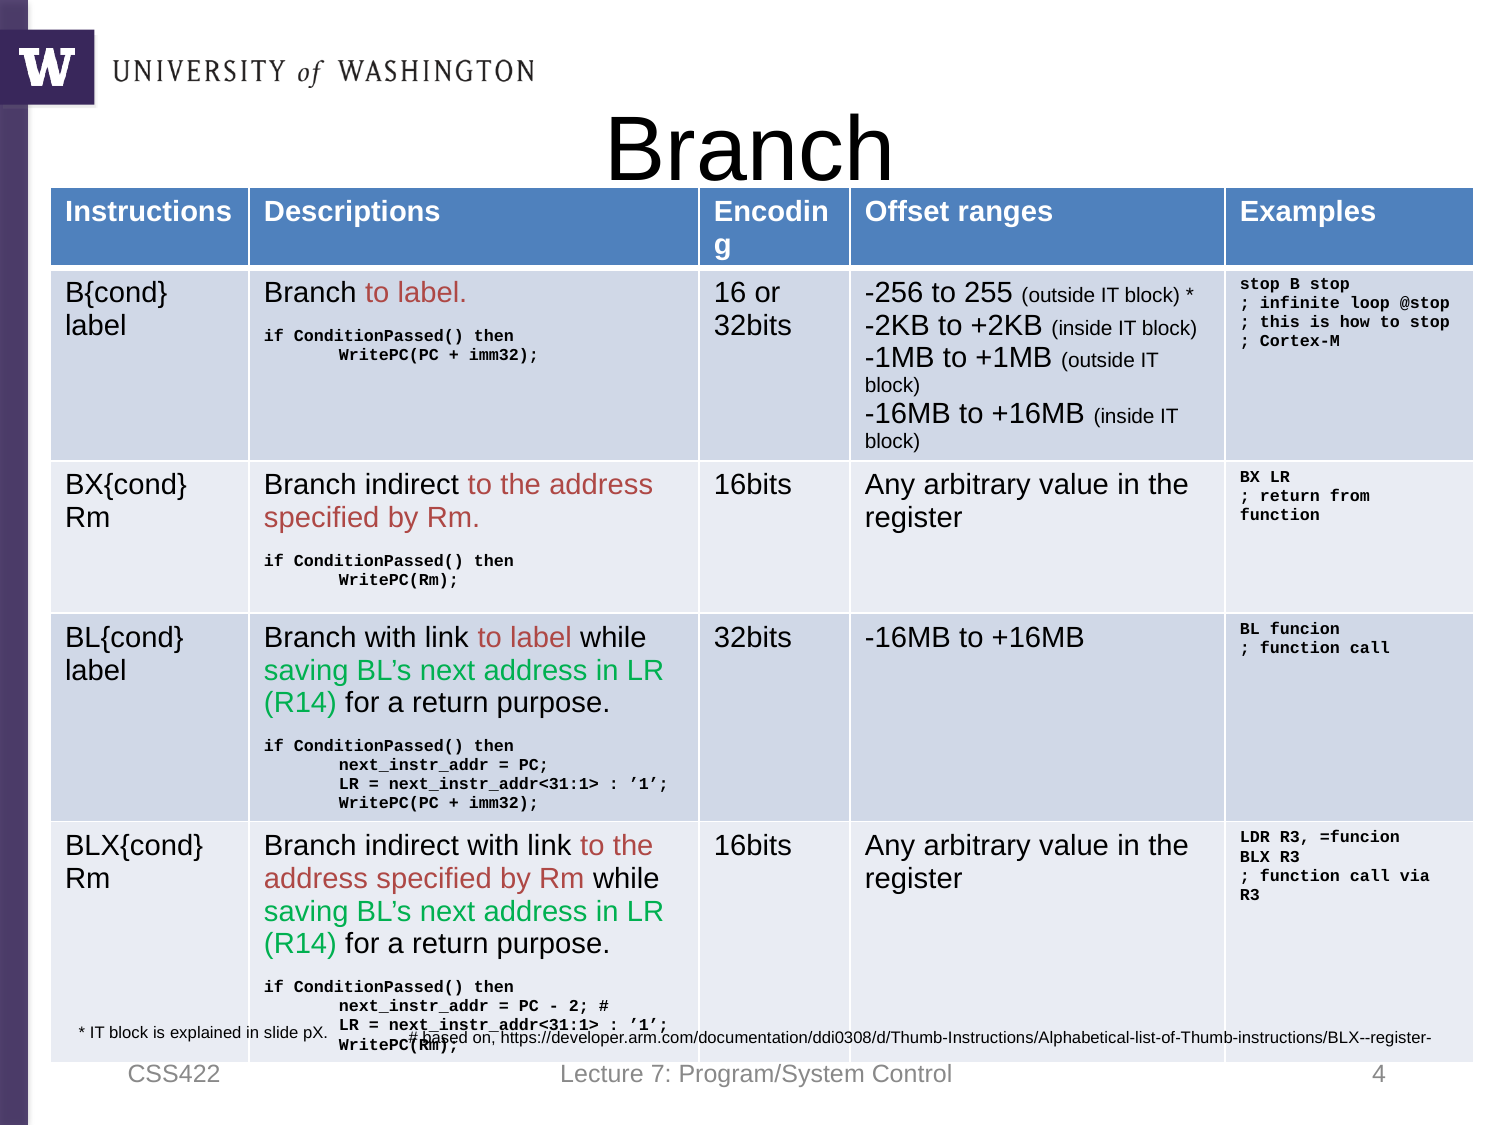

# Branch
| Instructions | Descriptions | Encoding | Offset ranges | Examples |
| --- | --- | --- | --- | --- |
| B{cond} label | Branch to label. if ConditionPassed() then WritePC(PC + imm32); | 16 or 32bits | -256 to 255 (outside IT block) \* -2KB to +2KB (inside IT block) -1MB to +1MB (outside IT block) -16MB to +16MB (inside IT block) | stop B stop ; infinite loop @stop ; this is how to stop ; Cortex-M |
| BX{cond} Rm | Branch indirect to the address specified by Rm. if ConditionPassed() then WritePC(Rm); | 16bits | Any arbitrary value in the register | BX LR ; return from function |
| BL{cond} label | Branch with link to label while saving BL’s next address in LR (R14) for a return purpose. if ConditionPassed() then next\_instr\_addr = PC; LR = next\_instr\_addr<31:1> : ’1’; WritePC(PC + imm32); | 32bits | -16MB to +16MB | BL funcion ; function call |
| BLX{cond} Rm | Branch indirect with link to the address specified by Rm while saving BL’s next address in LR (R14) for a return purpose. if ConditionPassed() then next\_instr\_addr = PC - 2; # LR = next\_instr\_addr<31:1> : ’1’; WritePC(Rm); | 16bits | Any arbitrary value in the register | LDR R3, =funcion BLX R3 ; function call via R3 |
* IT block is explained in slide pX.
# based on, https://developer.arm.com/documentation/ddi0308/d/Thumb-Instructions/Alphabetical-list-of-Thumb-instructions/BLX--register-
CSS422
Lecture 7: Program/System Control
4